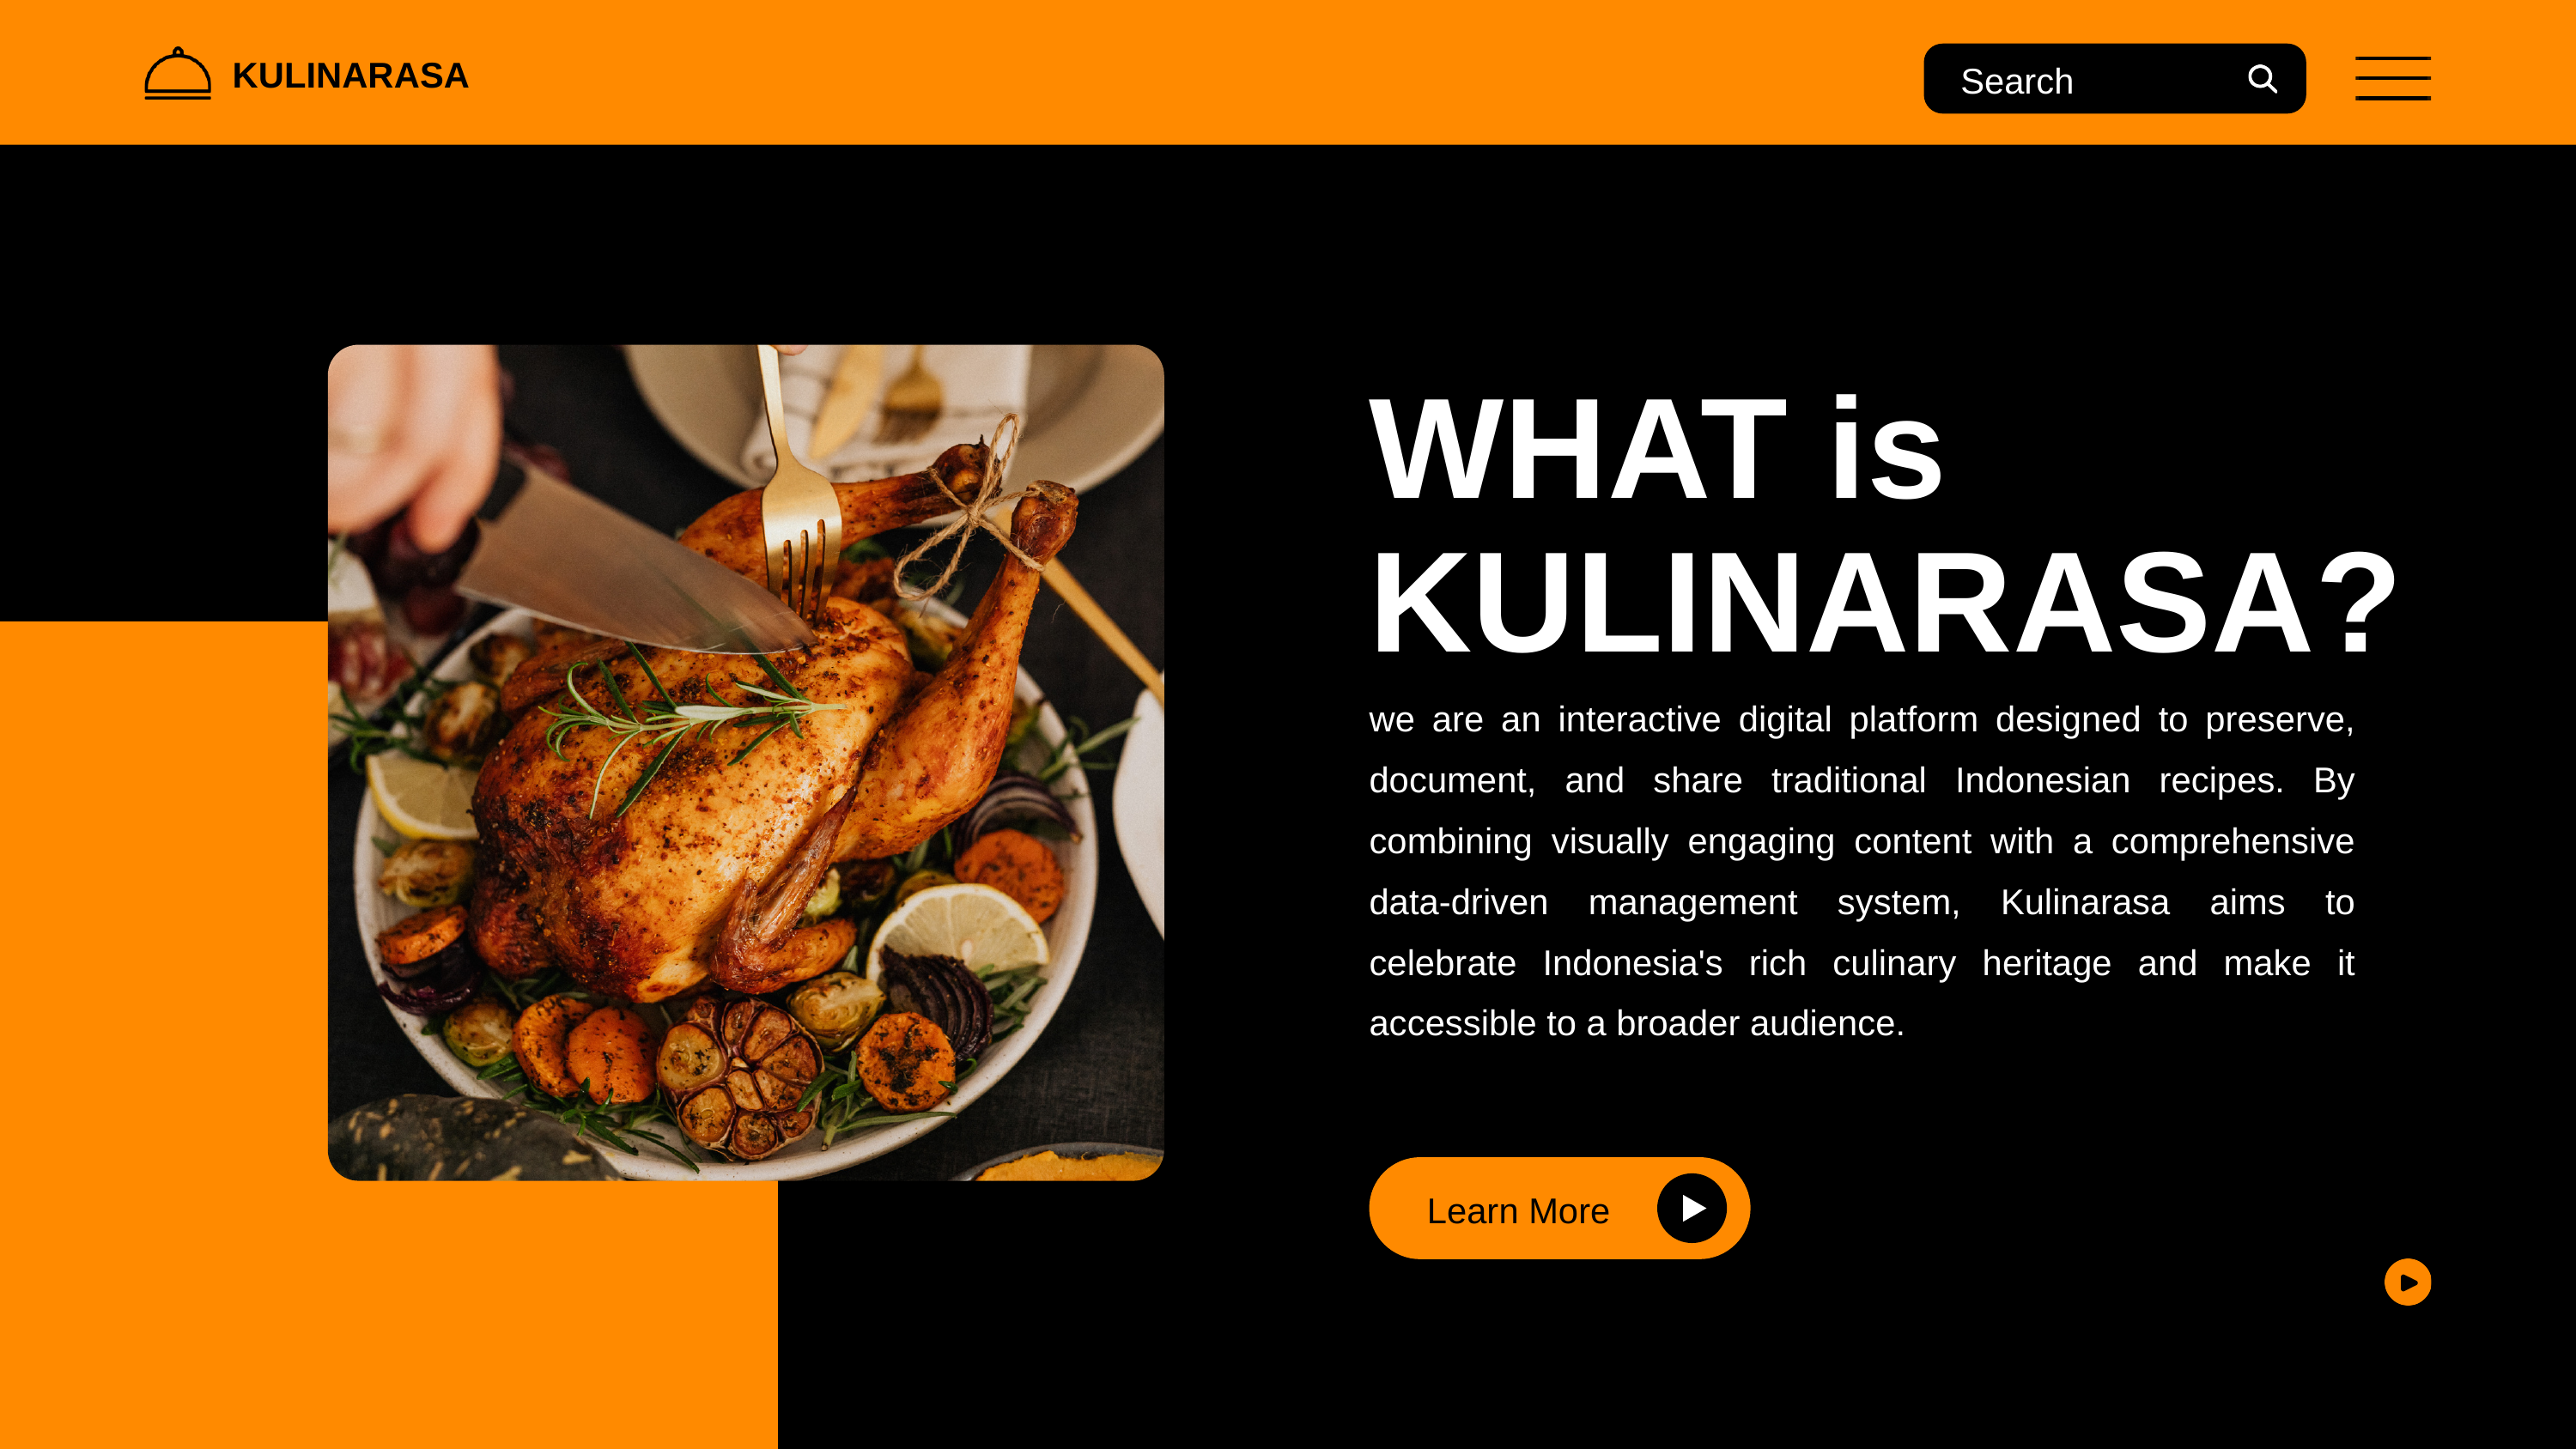

Search

KULINARASA

WHAT is
KULINARASA?

we are an interactive digital platform designed to preserve, document, and share traditional Indonesian recipes. By combining visually engaging content with a comprehensive data-driven management system, Kulinarasa aims to celebrate Indonesia's rich culinary heritage and make it accessible to a broader audience.

Learn More